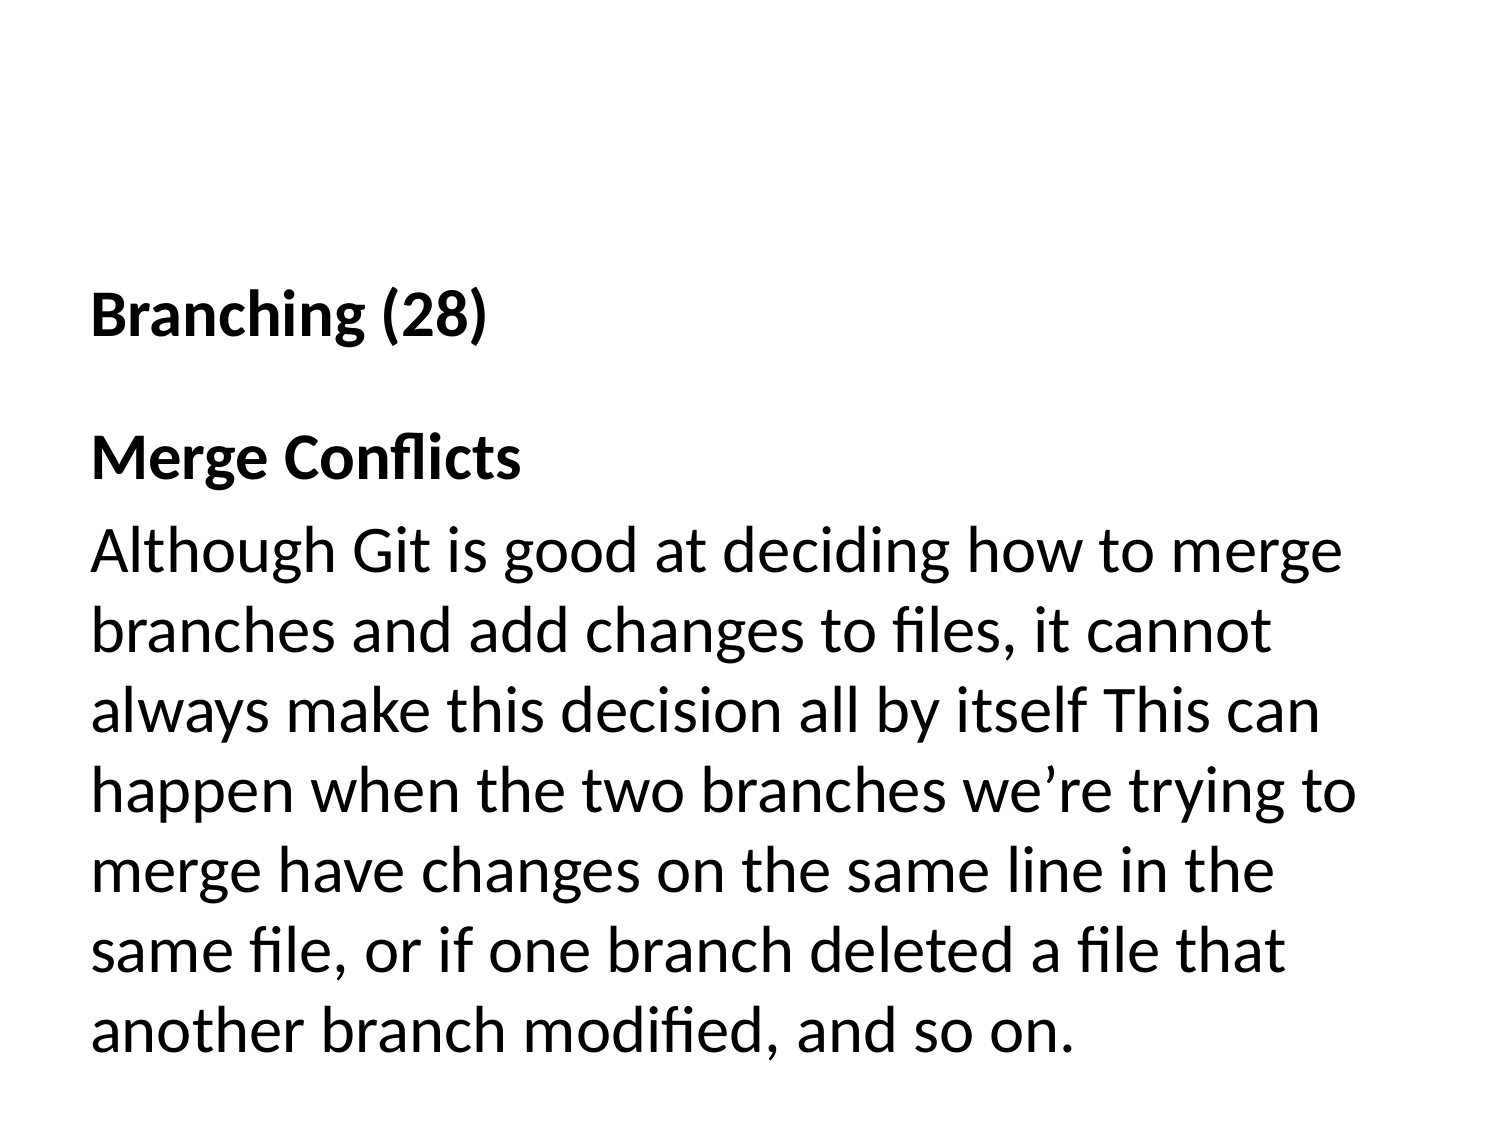

Branching (28)
Merge Conflicts
Although Git is good at deciding how to merge branches and add changes to files, it cannot always make this decision all by itself This can happen when the two branches we’re trying to merge have changes on the same line in the same file, or if one branch deleted a file that another branch modified, and so on.